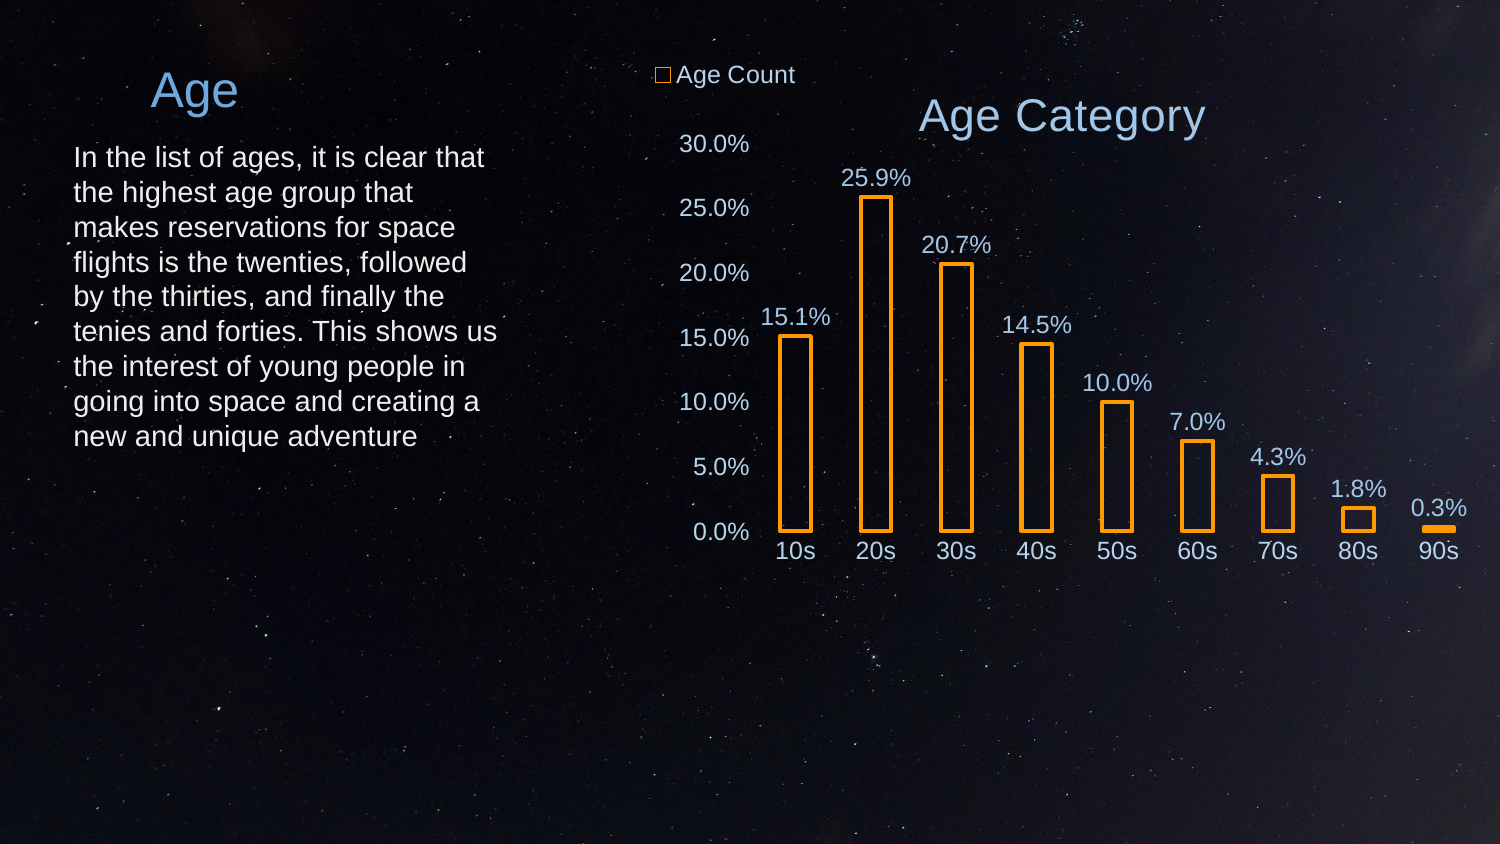

# Age

### Chart: Age Category

| Category | Age Count |
|---|---|
| 10s | 0.151 |
| 20s | 0.259 |
| 30s | 0.207 |
| 40s | 0.145 |
| 50s | 0.1 |
| 60s | 0.07 |
| 70s | 0.043 |
| 80s | 0.018 |
| 90s | 0.003 |
In the list of ages, it is clear that the highest age group that makes reservations for space flights is the twenties, followed by the thirties, and finally the tenies and forties. This shows us the interest of young people in going into space and creating a new and unique adventure